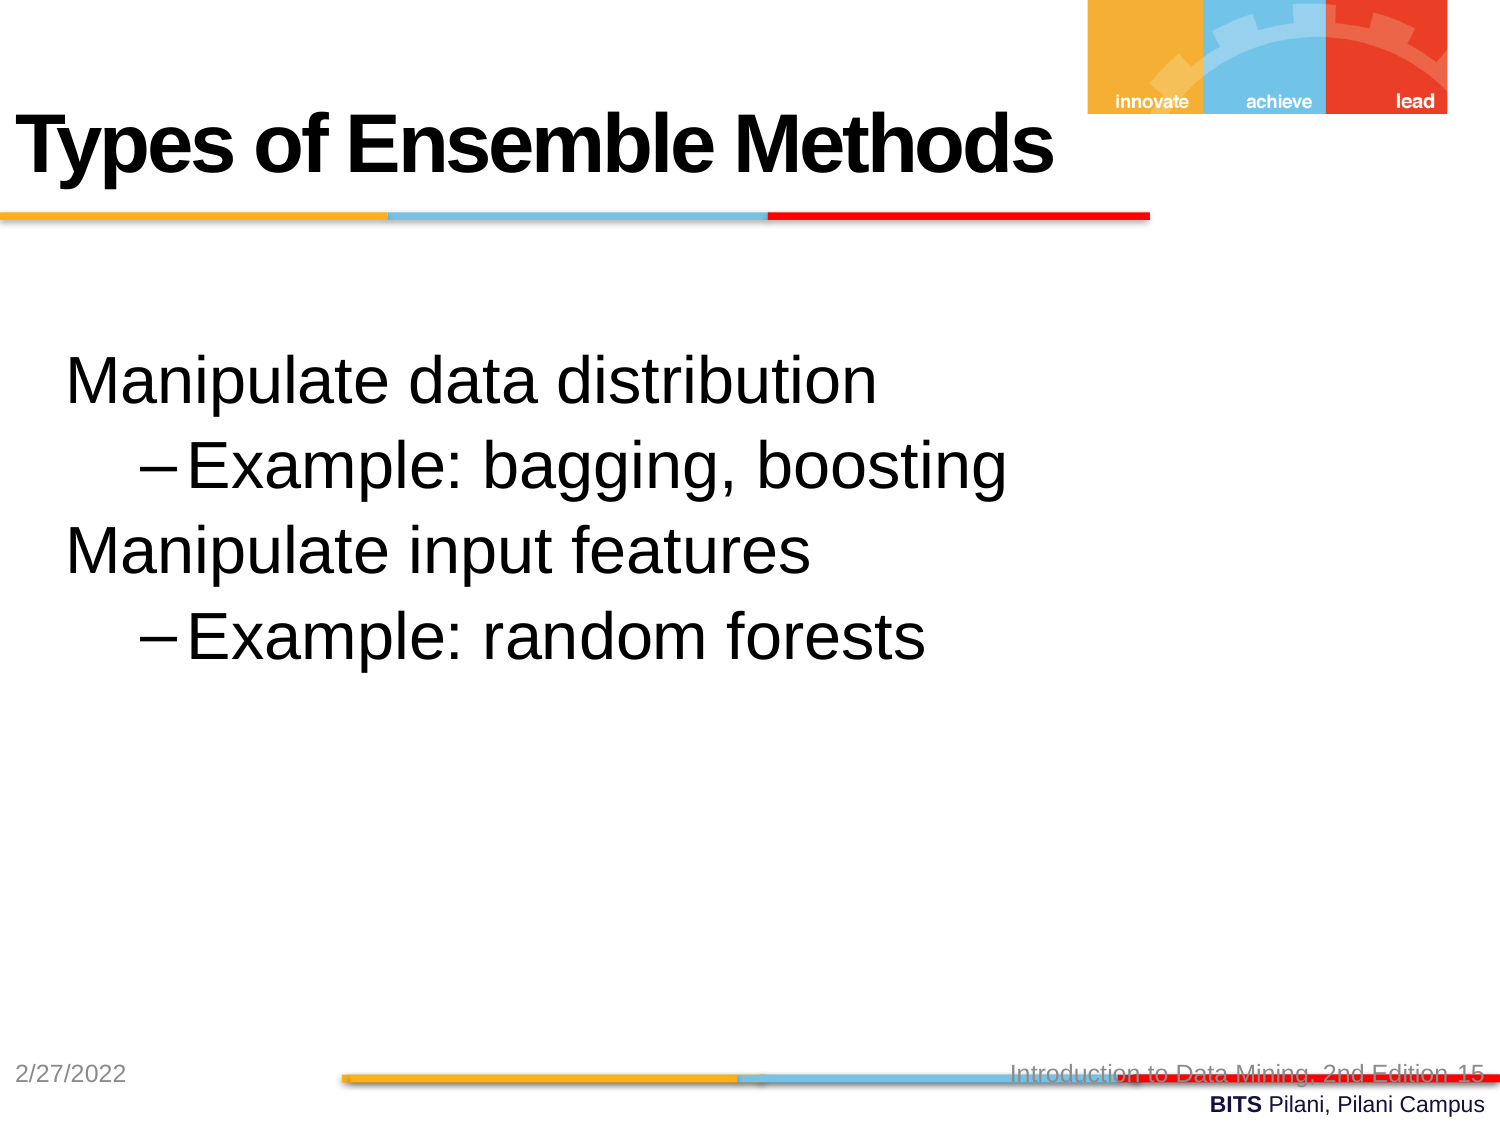

Types of Ensemble Methods

Manipulate data distribution
Example: bagging, boosting
Manipulate input features
Example: random forests
2/27/2022
Introduction to Data Mining, 2nd Edition
15